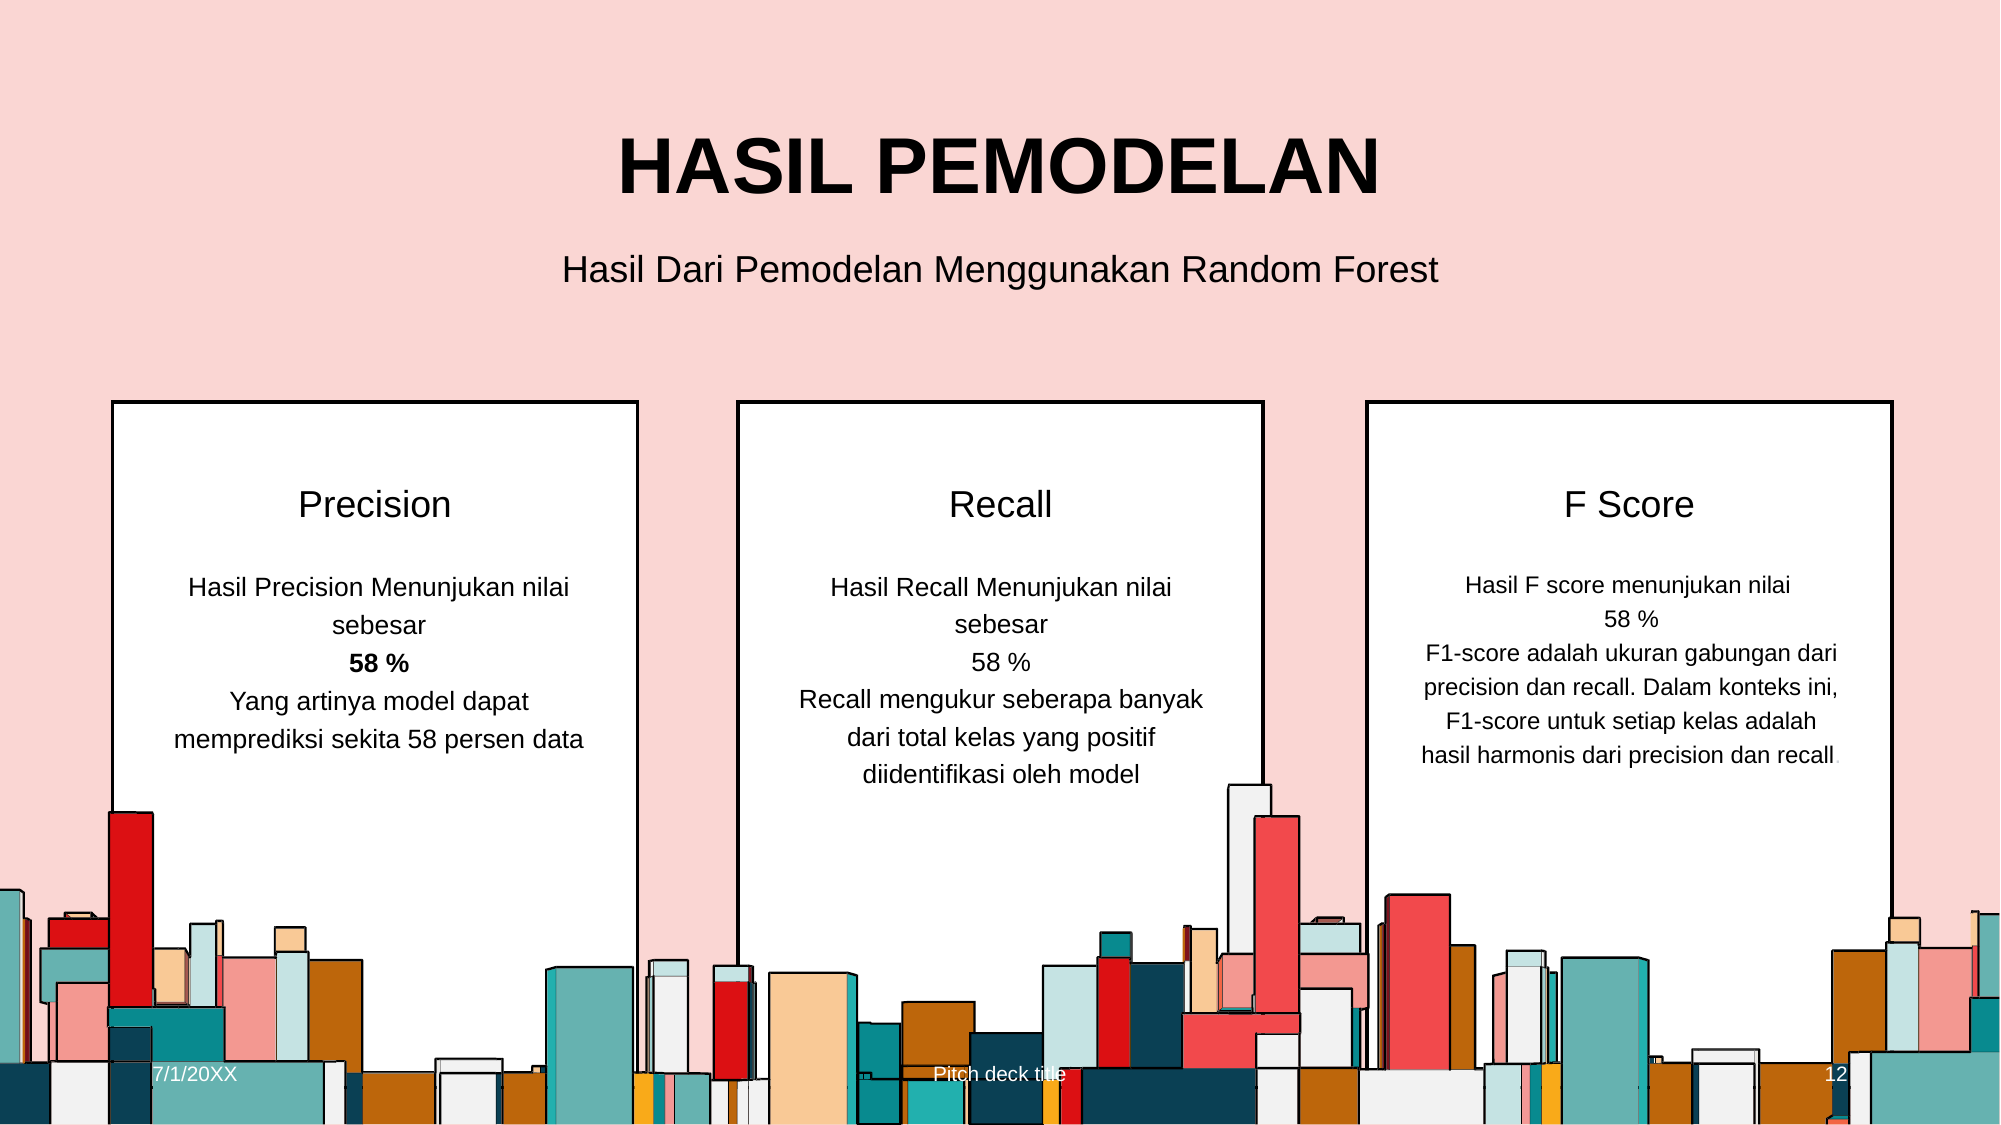

# Hasil pemodelan
Hasil Dari Pemodelan Menggunakan Random Forest
Recall
F Score
Precision
Hasil Precision Menunjukan nilai sebesar
58 %
Yang artinya model dapat memprediksi sekita 58 persen data

Hasil Recall Menunjukan nilai sebesar
58 %
Recall mengukur seberapa banyak dari total kelas yang positif diidentifikasi oleh model
Hasil F score menunjukan nilai
58 %
F1-score adalah ukuran gabungan dari precision dan recall. Dalam konteks ini, F1-score untuk setiap kelas adalah hasil harmonis dari precision dan recall.
7/1/20XX
Pitch deck title
12